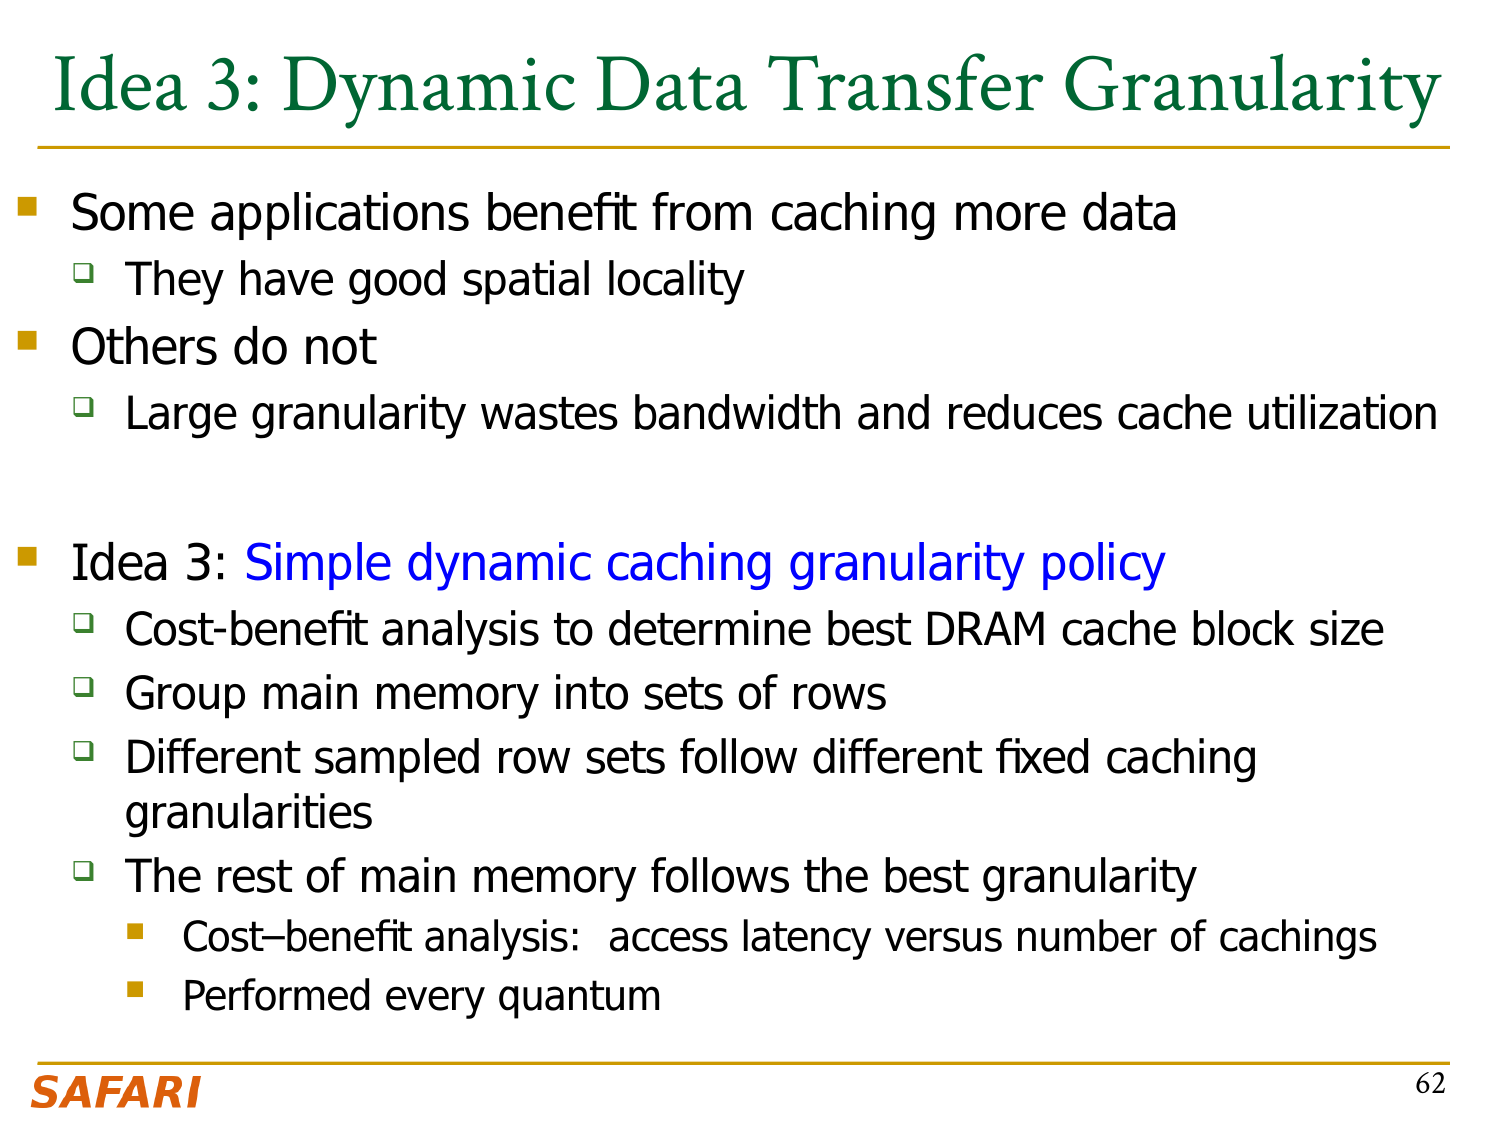

# Idea 3: Dynamic Data Transfer Granularity
Some applications benefit from caching more data
They have good spatial locality
Others do not
Large granularity wastes bandwidth and reduces cache utilization

Idea 3: Simple dynamic caching granularity policy
Cost-benefit analysis to determine best DRAM cache block size
Group main memory into sets of rows
Different sampled row sets follow different fixed caching granularities
The rest of main memory follows the best granularity
Cost–benefit analysis:  access latency versus number of cachings
Performed every quantum

62